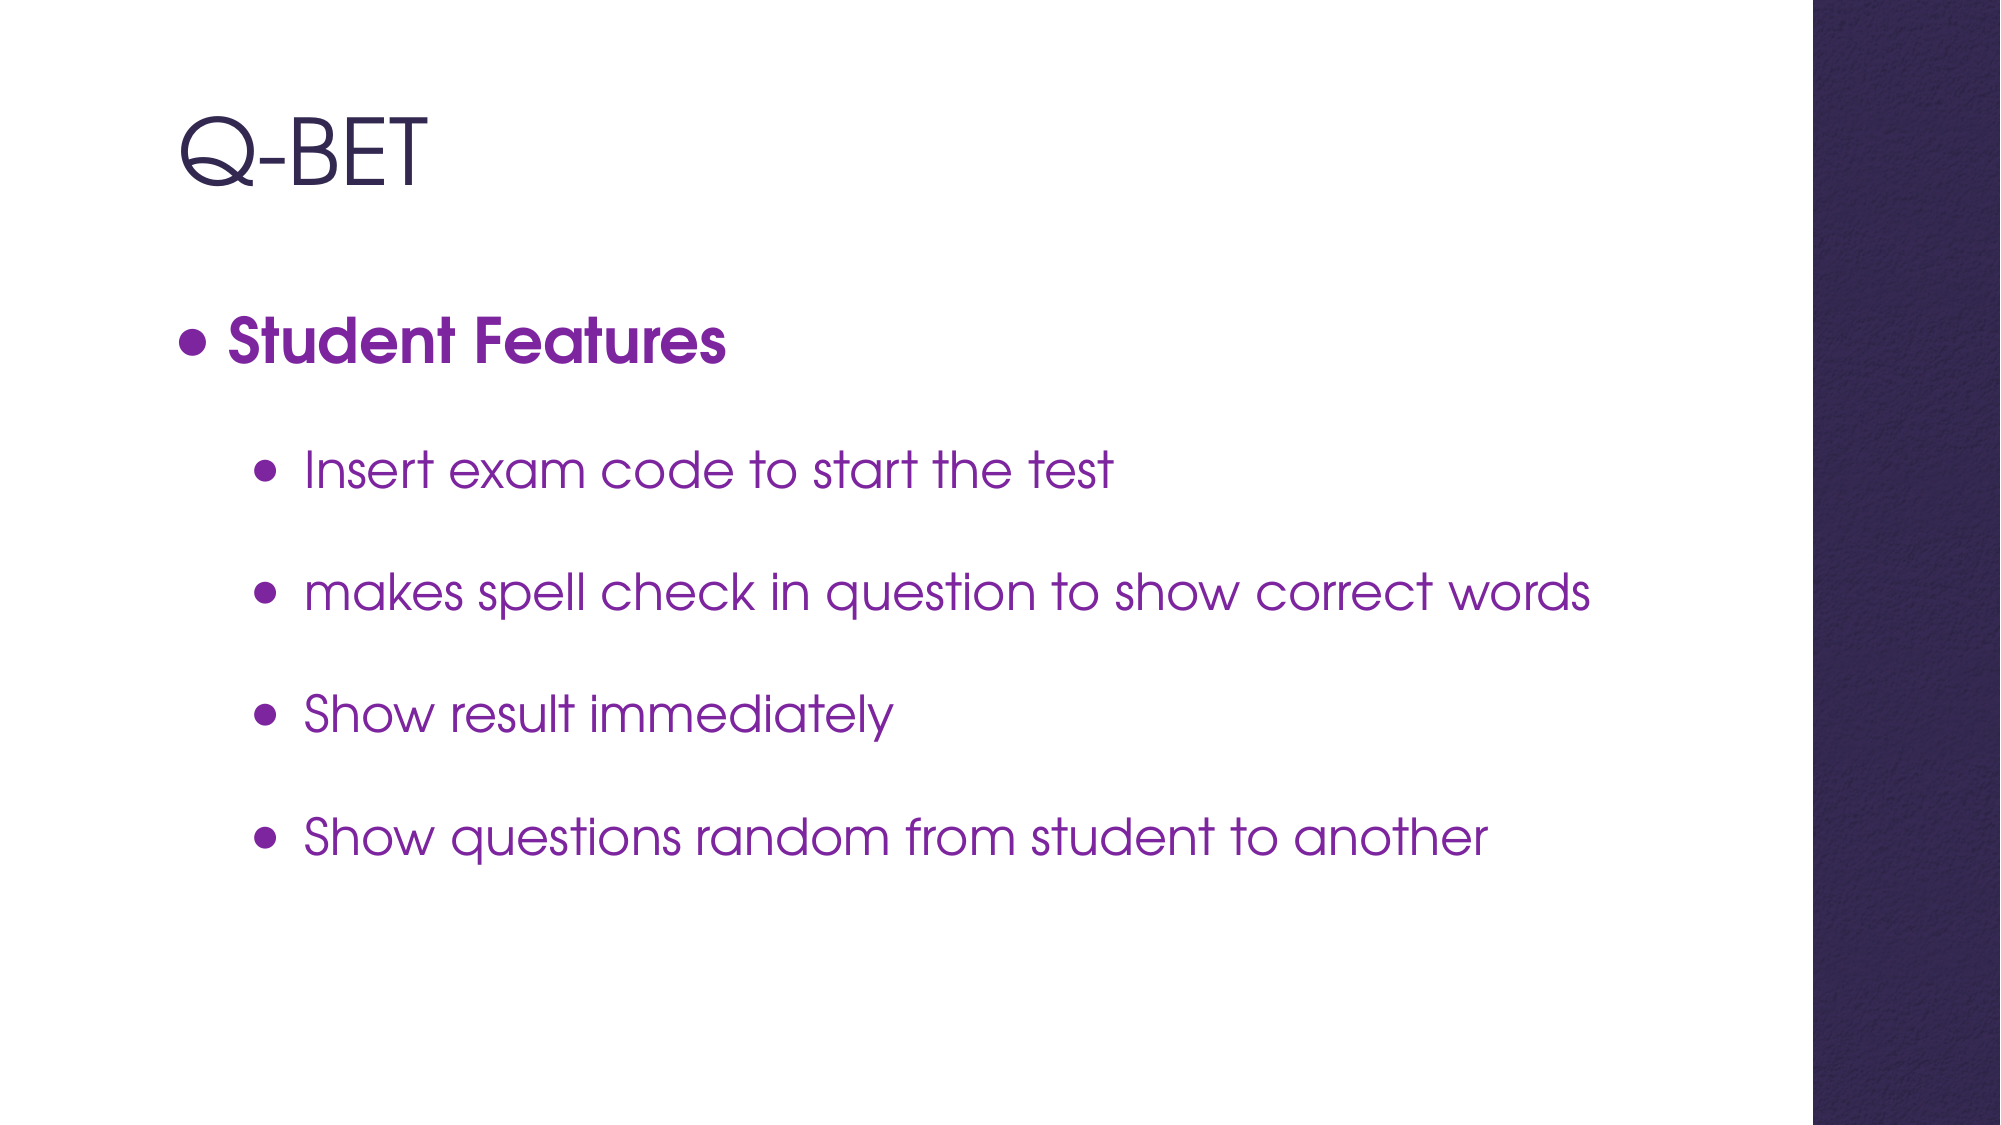

Q-BET
Student Features
Insert exam code to start the test
makes spell check in question to show correct words
Show result immediately
Show questions random from student to another